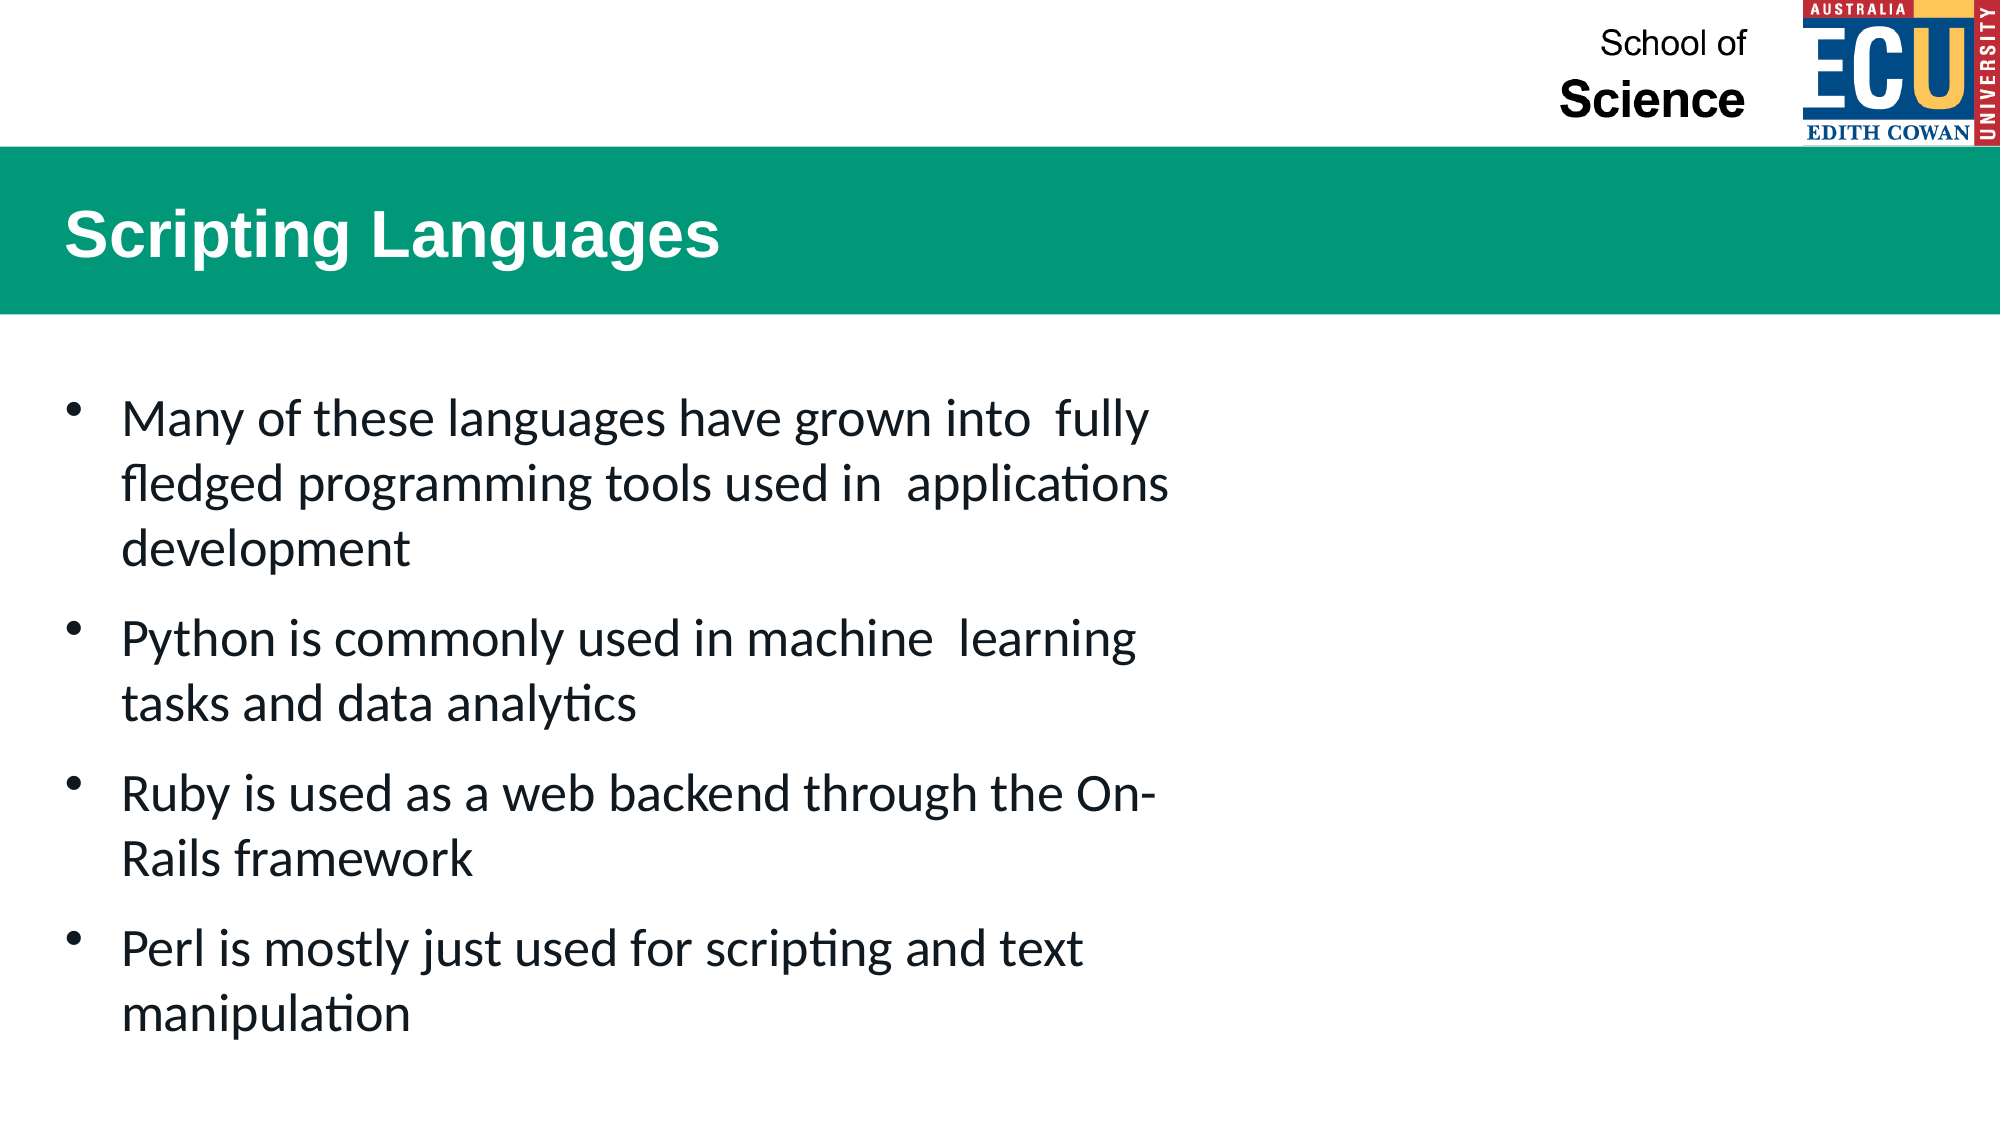

# Scripting Languages
Many of these languages have grown into  fully fledged programming tools used in  applications development
Python is commonly used in machine  learning tasks and data analytics
Ruby is used as a web backend through the On-Rails framework
Perl is mostly just used for scripting and text  manipulation